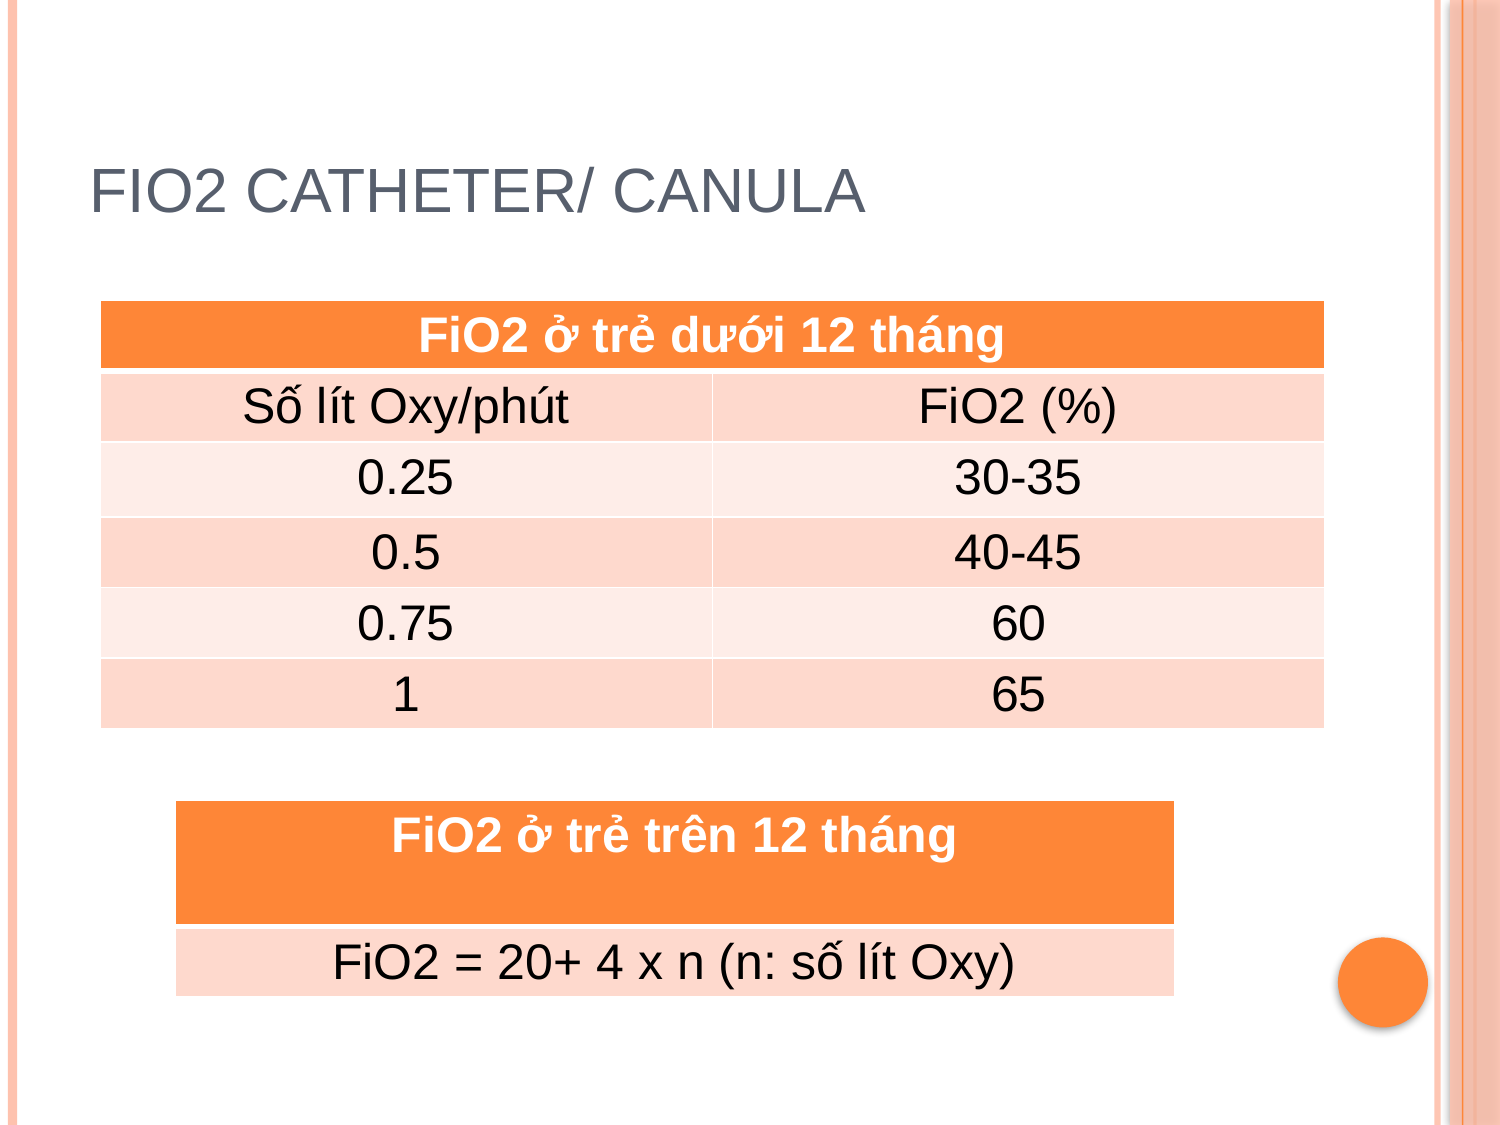

# fio2 catheter/ canula
| FiO2 ở trẻ dưới 12 tháng |  |
| --- | --- |
| Số lít Oxy/phút | FiO2 (%) |
| 0.25 | 30-35 |
| 0.5 | 40-45 |
| 0.75 | 60 |
| 1 | 65 |
| FiO2 ở trẻ trên 12 tháng |
| --- |
| FiO2 = 20+ 4 x n (n: số lít Oxy) |